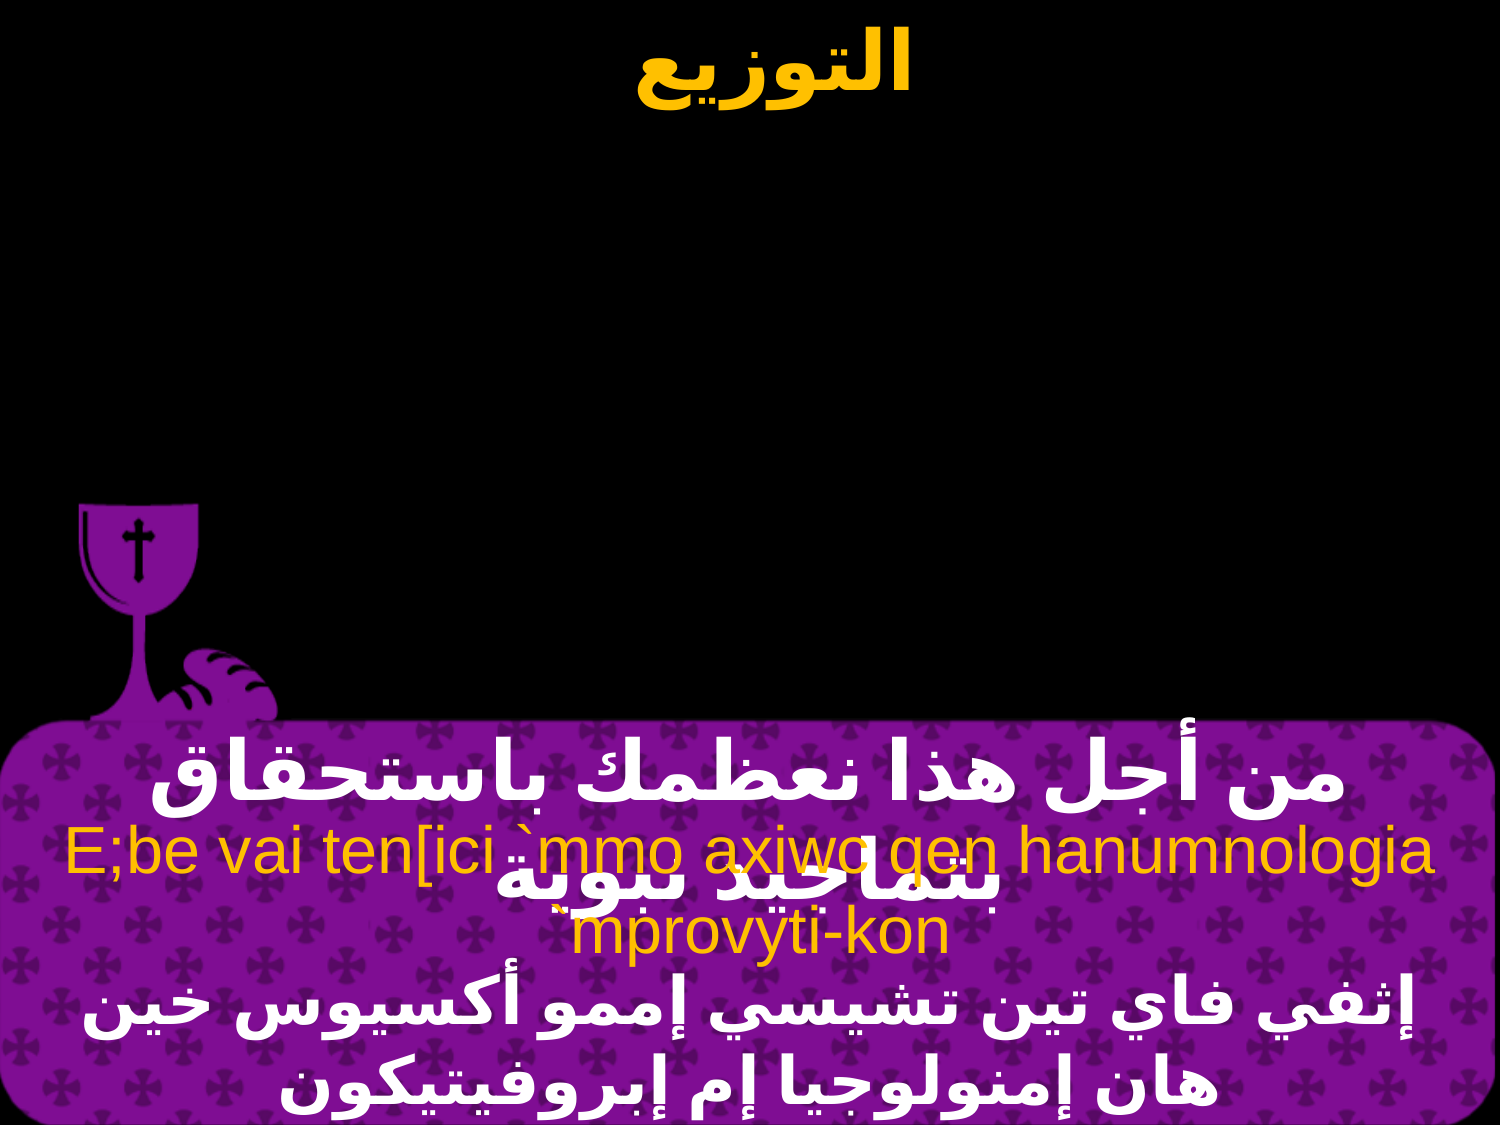

# من أجل هذا نعظمك باستحقاق بتماجيد نبوية
E;be vai ten[ici `mmo axiwc qen hanumnologia `mprovyti-kon
إثفي فاي تين تشيسي إممو أكسيوس خين هان إمنولوجيا إم إبروفيتيكون